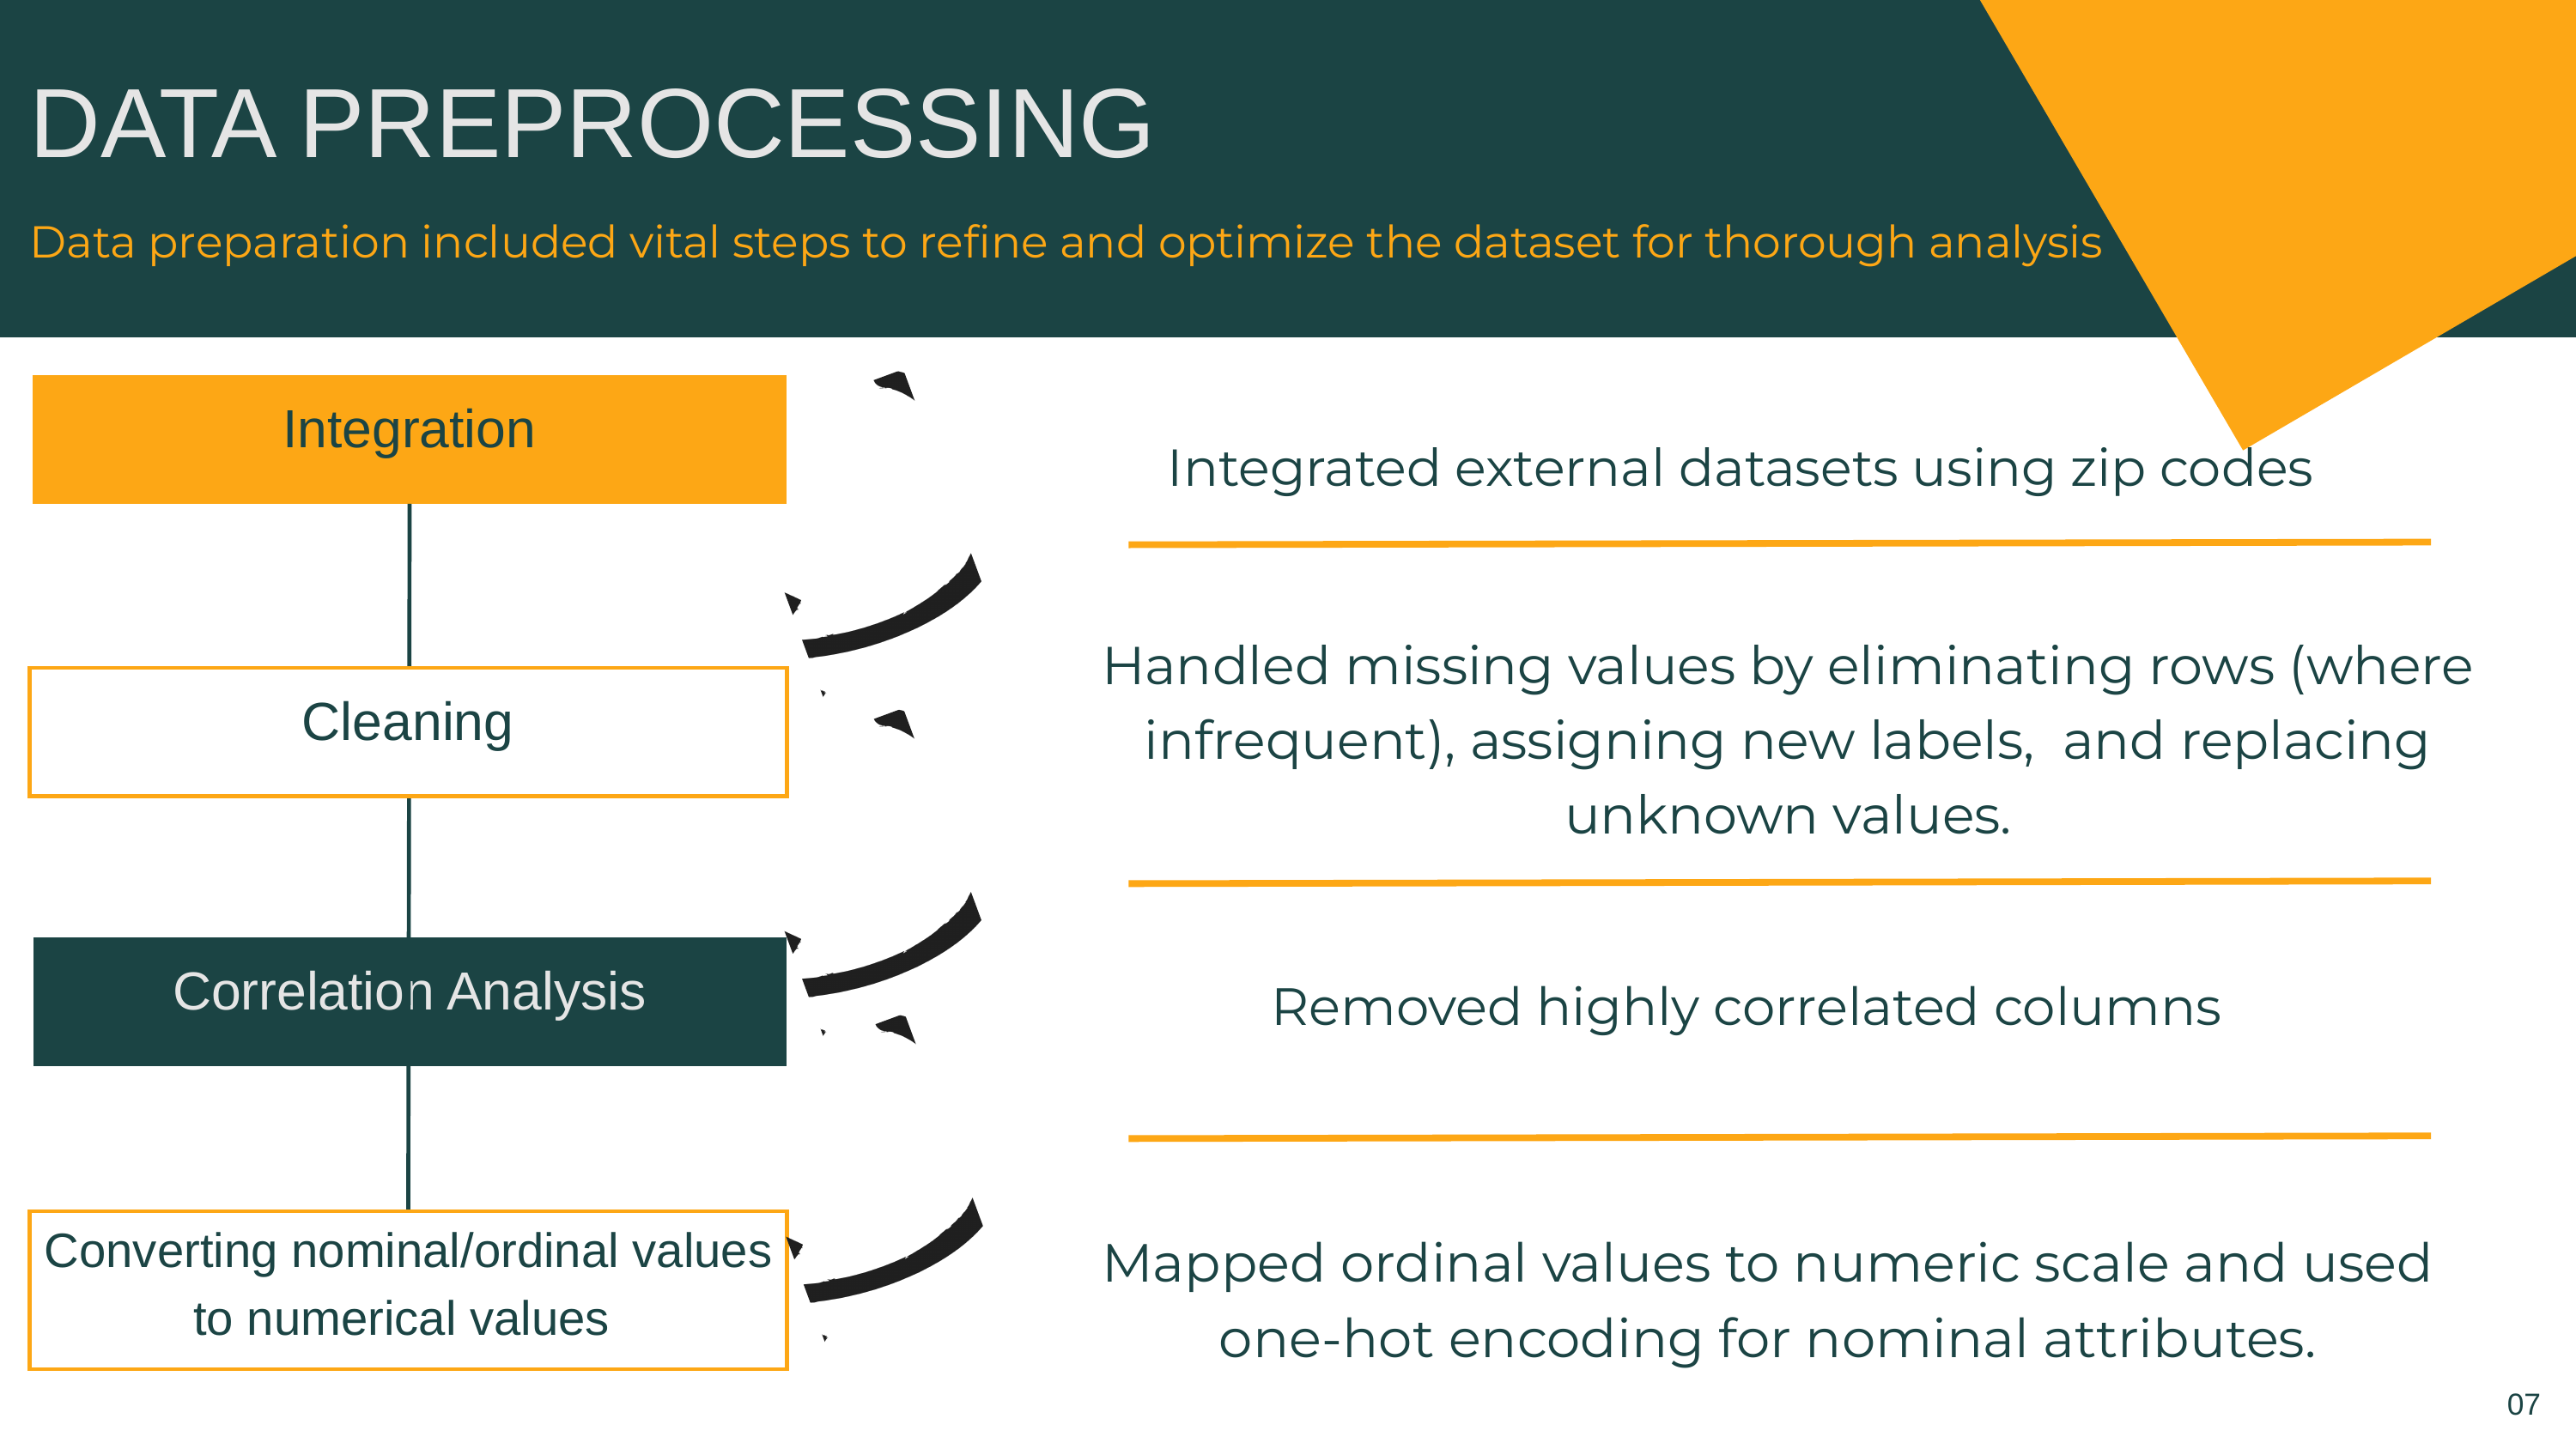

DATA PREPROCESSING
Data preparation included vital steps to refine and optimize the dataset for thorough analysis
Back to Agenda

Integration

Integrated external datasets using zip codes

Handled missing values by eliminating rows (where infrequent), assigning new labels,  and replacing unknown values.

Cleaning

Correlation Analysis
Removed highly correlated columns

Converting nominal/ordinal values to numerical values
Mapped ordinal values to numeric scale and used one-hot encoding for nominal attributes.
07